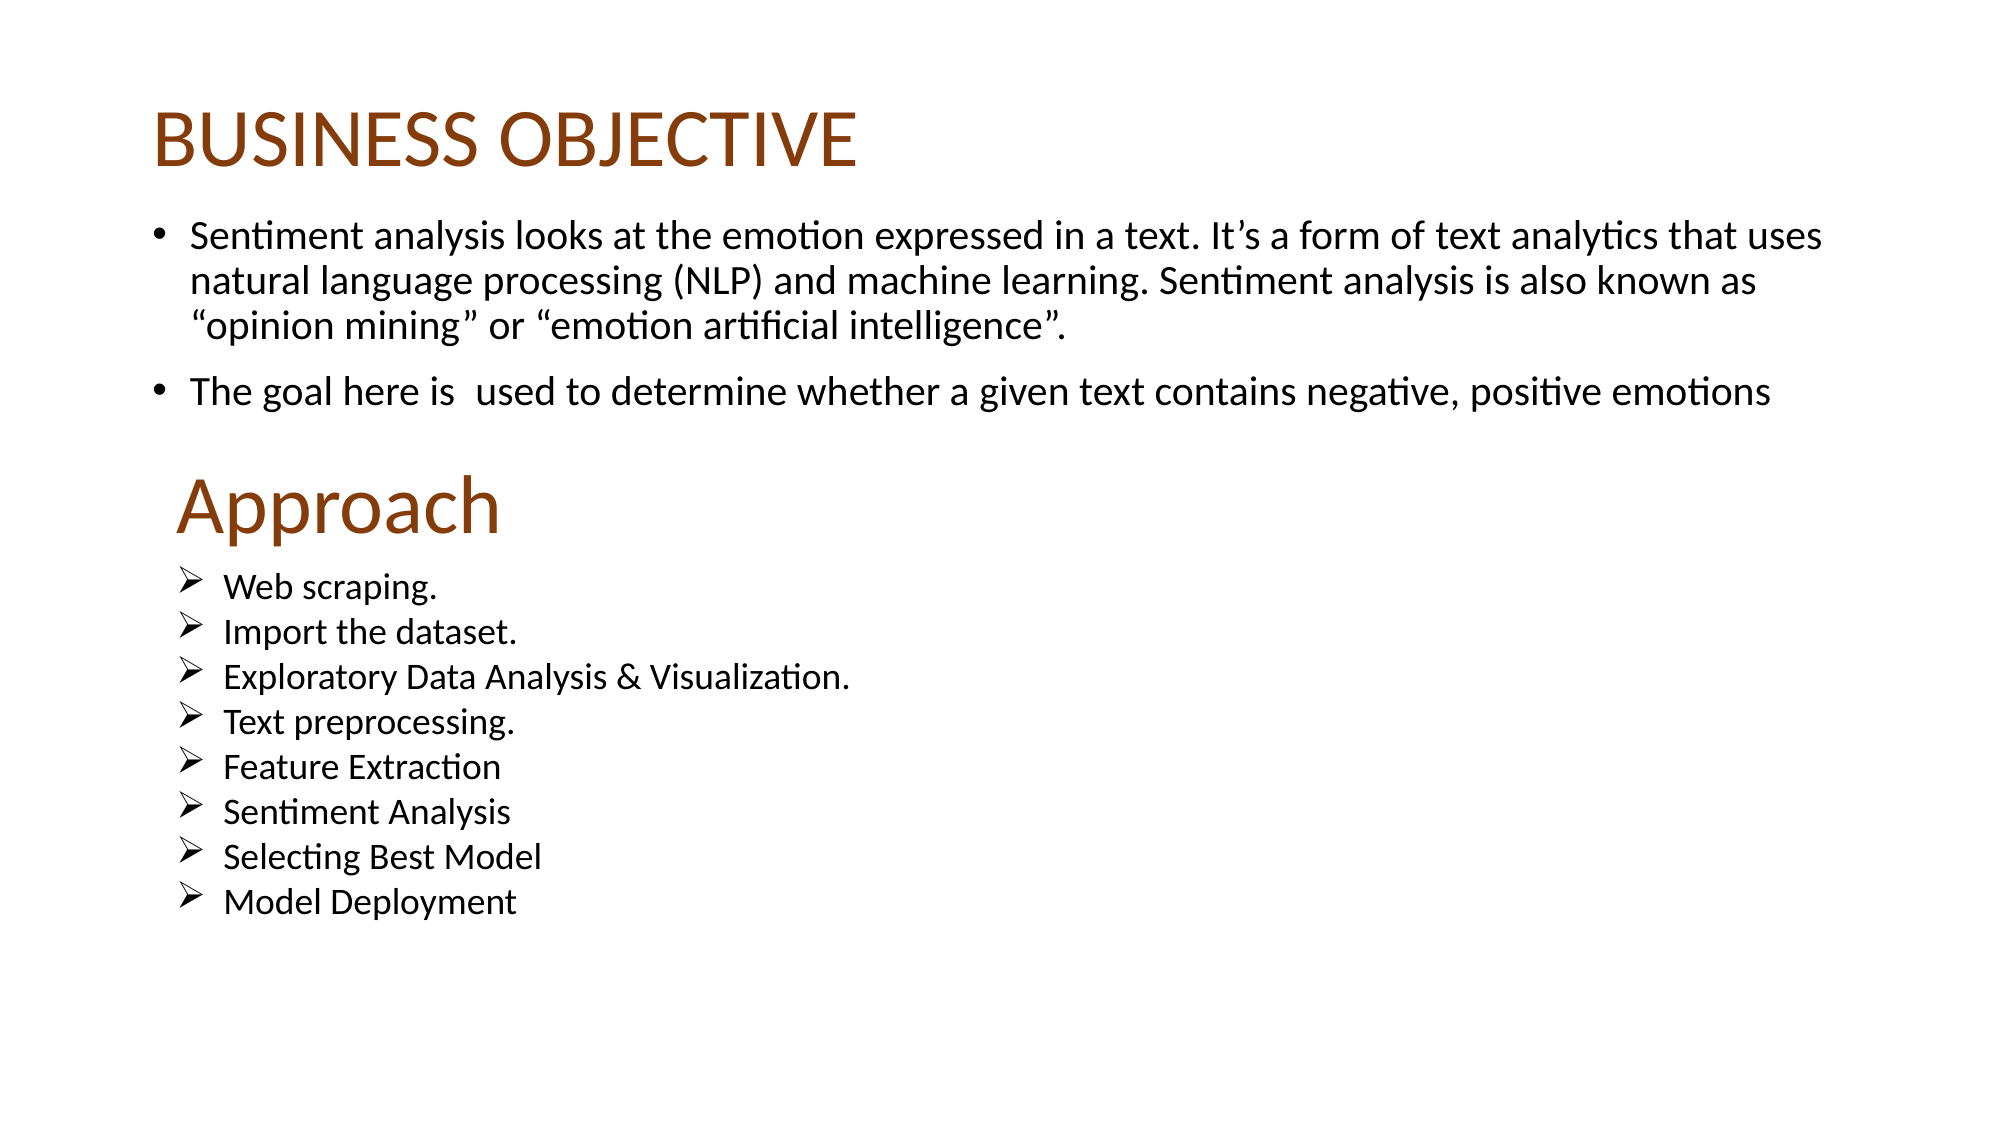

# BUSINESS OBJECTIVE
Sentiment analysis looks at the emotion expressed in a text. It’s a form of text analytics that uses natural language processing (NLP) and machine learning. Sentiment analysis is also known as “opinion mining” or “emotion artificial intelligence”.
The goal here is  used to determine whether a given text contains negative, positive emotions
Approach
Web scraping.
Import the dataset.
Exploratory Data Analysis & Visualization.
Text preprocessing.
Feature Extraction
Sentiment Analysis
Selecting Best Model
Model Deployment